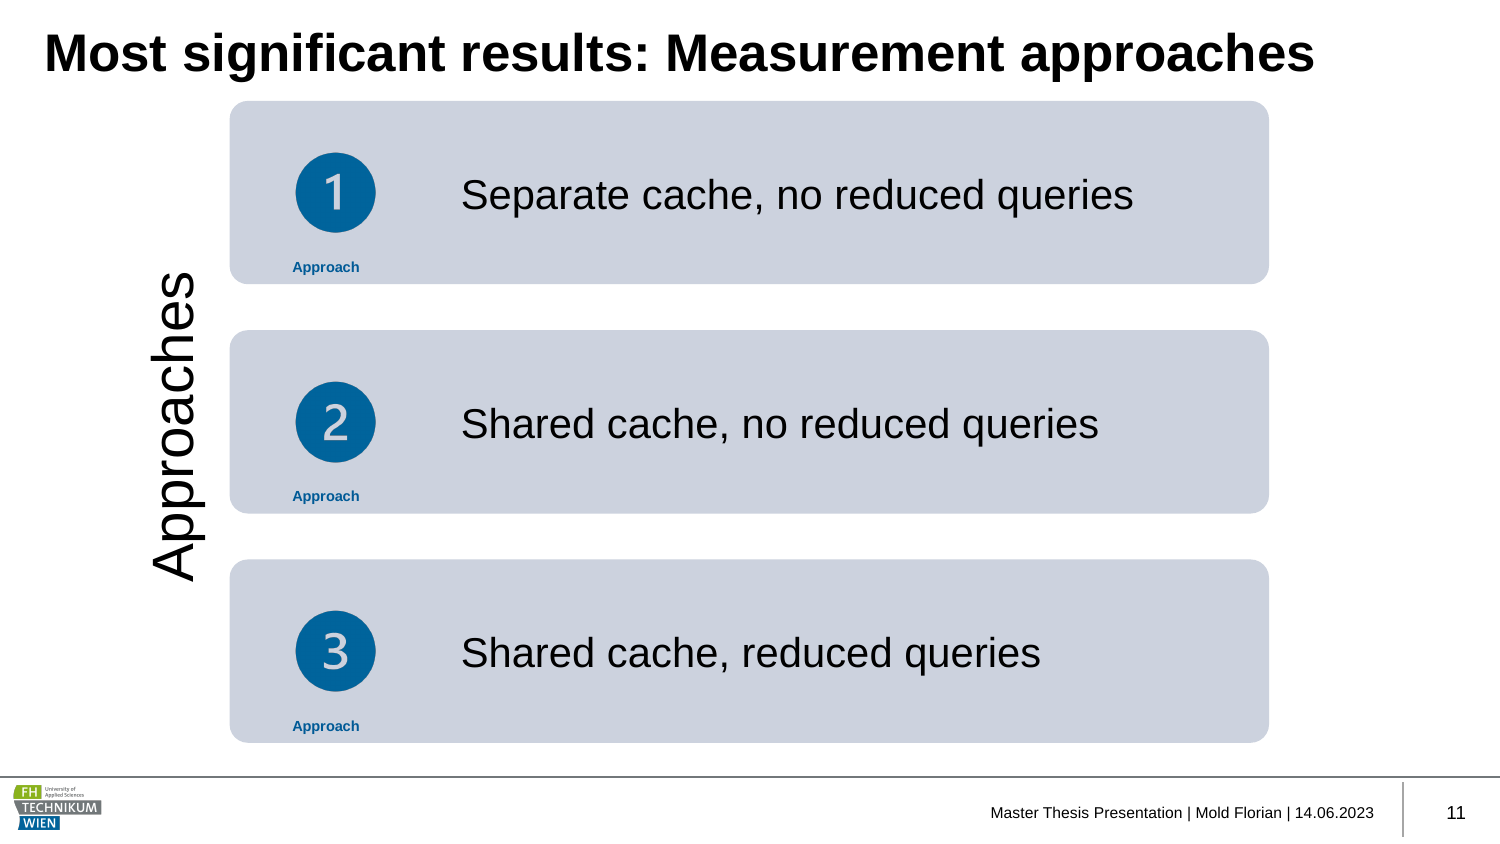

# Most significant results: Measurement approaches
Separate cache, no reduced queries
Shared cache, no reduced queries
Shared cache, reduced queries

Approach
Approaches
Approach
Approach
Master Thesis Presentation | Mold Florian | 14.06.2023
11